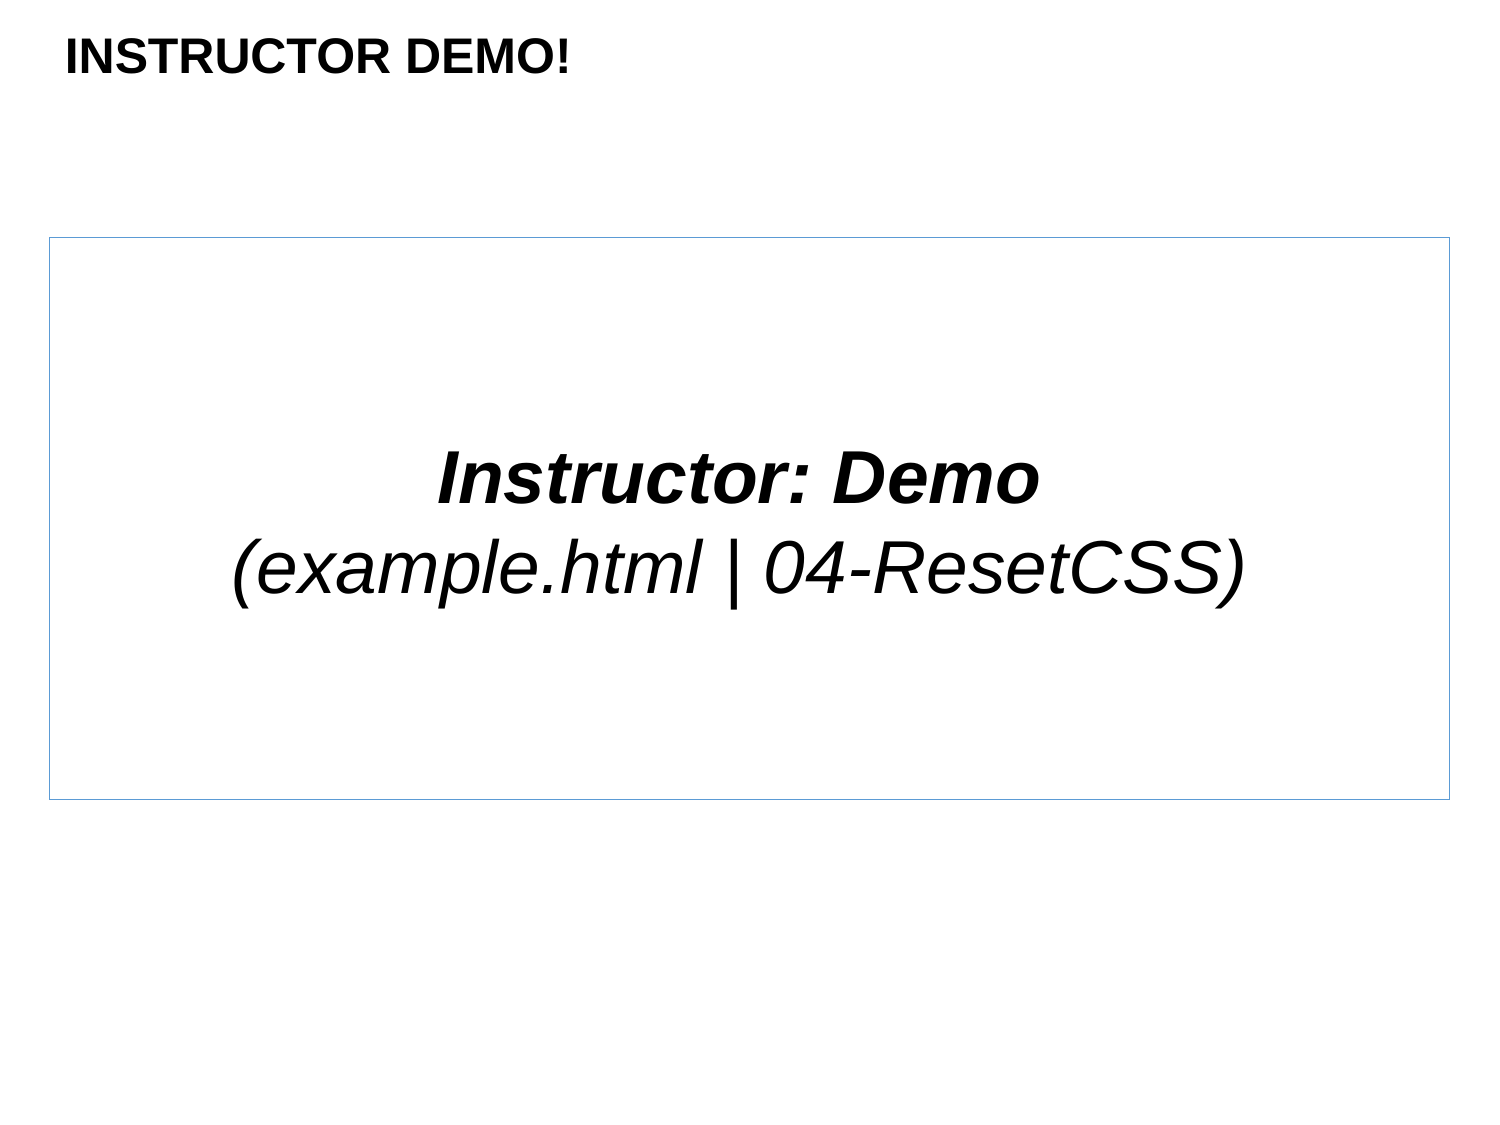

INSTRUCTOR DEMO!
Instructor: Demo
(example.html | 04-ResetCSS)